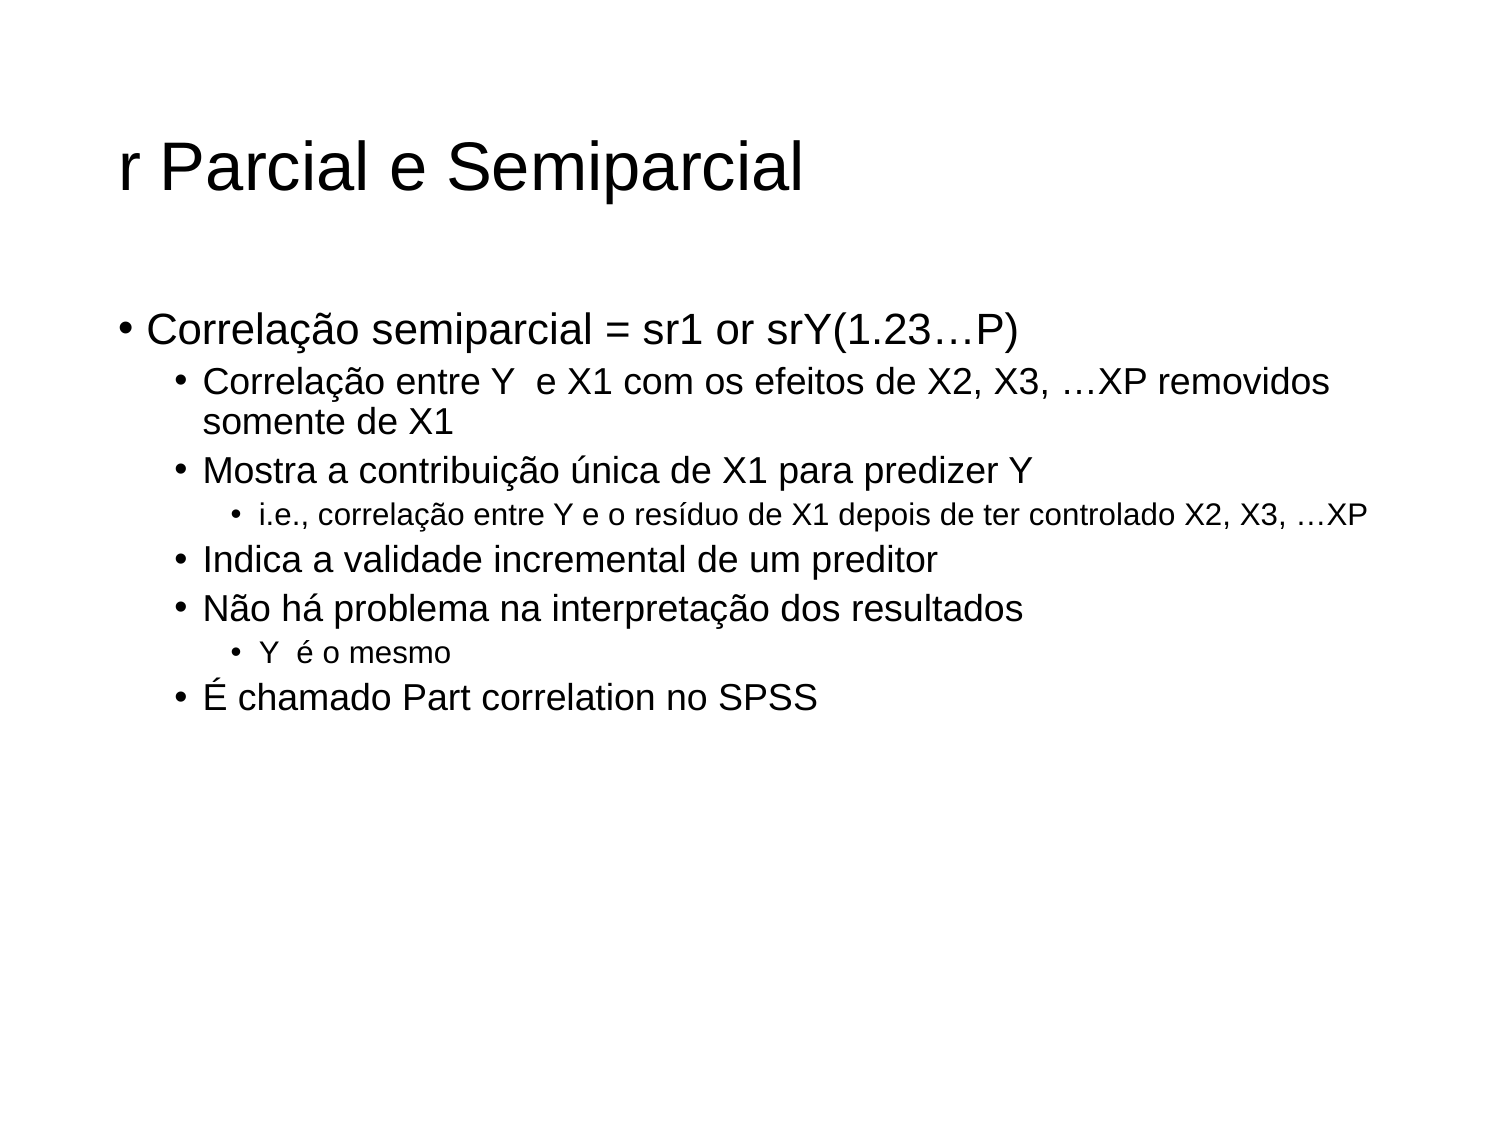

# r Parcial e Semiparcial
Correlação semiparcial = sr1 or srY(1.23…P)
Correlação entre Y  e X1 com os efeitos de X2, X3, …XP removidos somente de X1
Mostra a contribuição única de X1 para predizer Y
i.e., correlação entre Y e o resíduo de X1 depois de ter controlado X2, X3, …XP
Indica a validade incremental de um preditor
Não há problema na interpretação dos resultados
Y  é o mesmo
É chamado Part correlation no SPSS